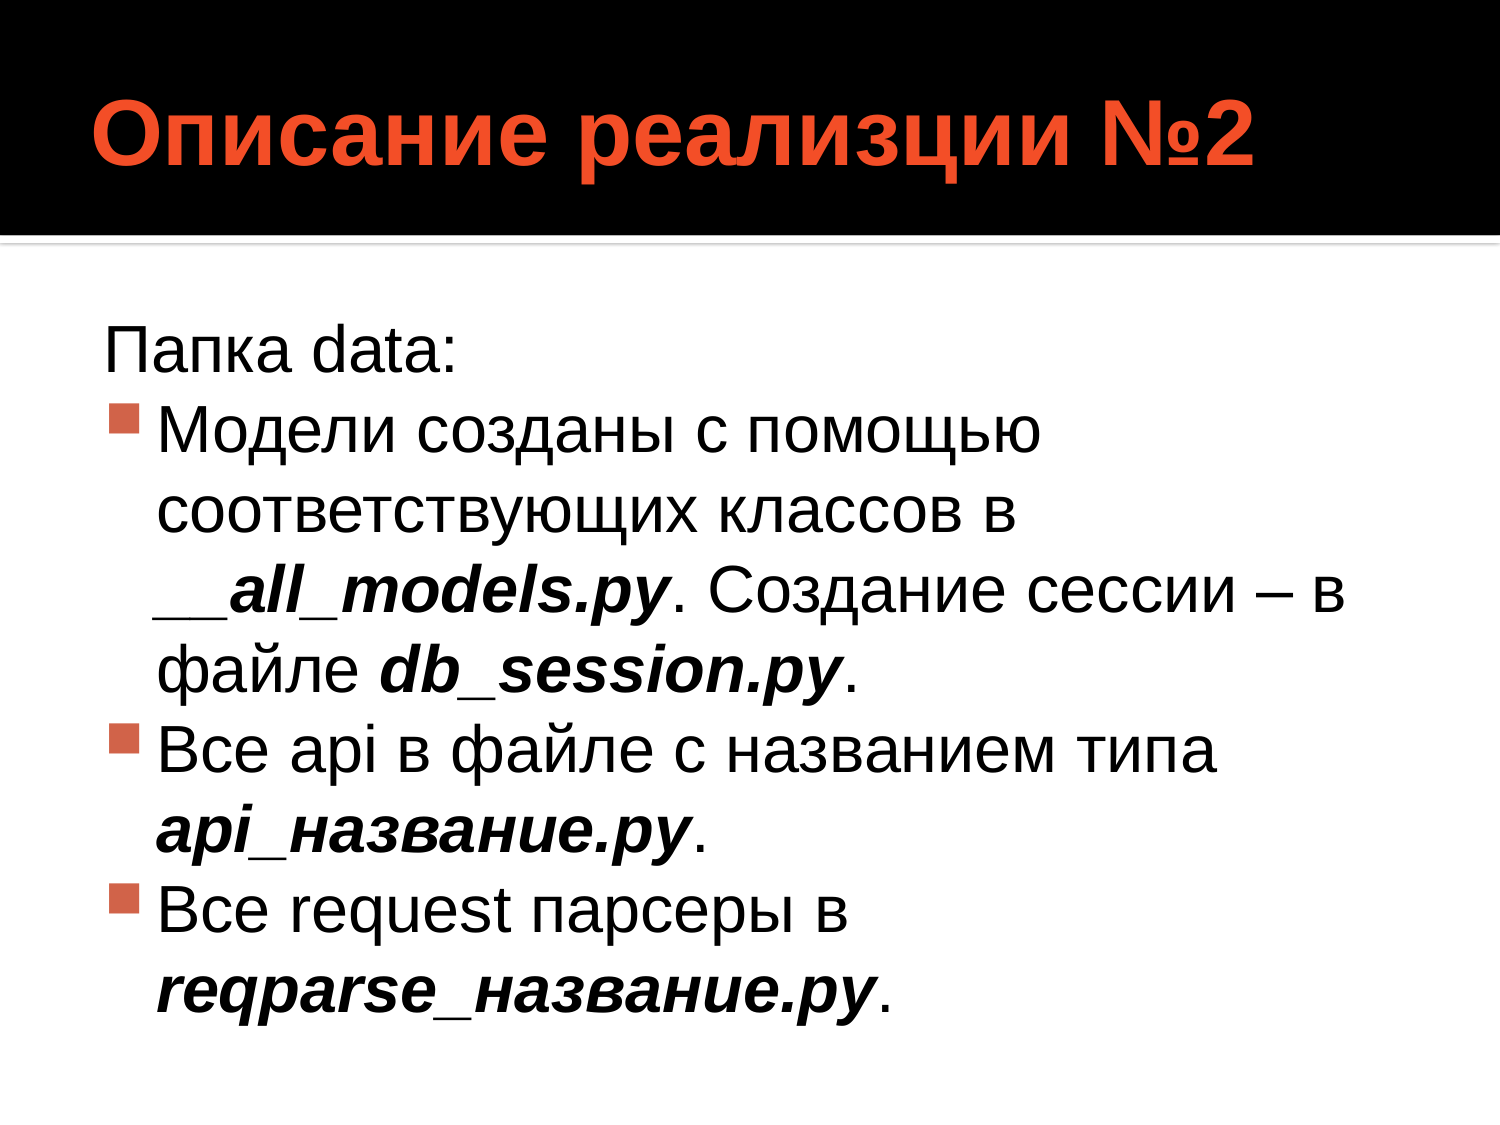

# Описание реализции №2
Папка data:
Модели созданы с помощью соответствующих классов в __all_models.py. Создание сессии – в файле db_session.py.
Все api в файле с названием типа api_название.py.
Все request парсеры в reqparse_название.py.